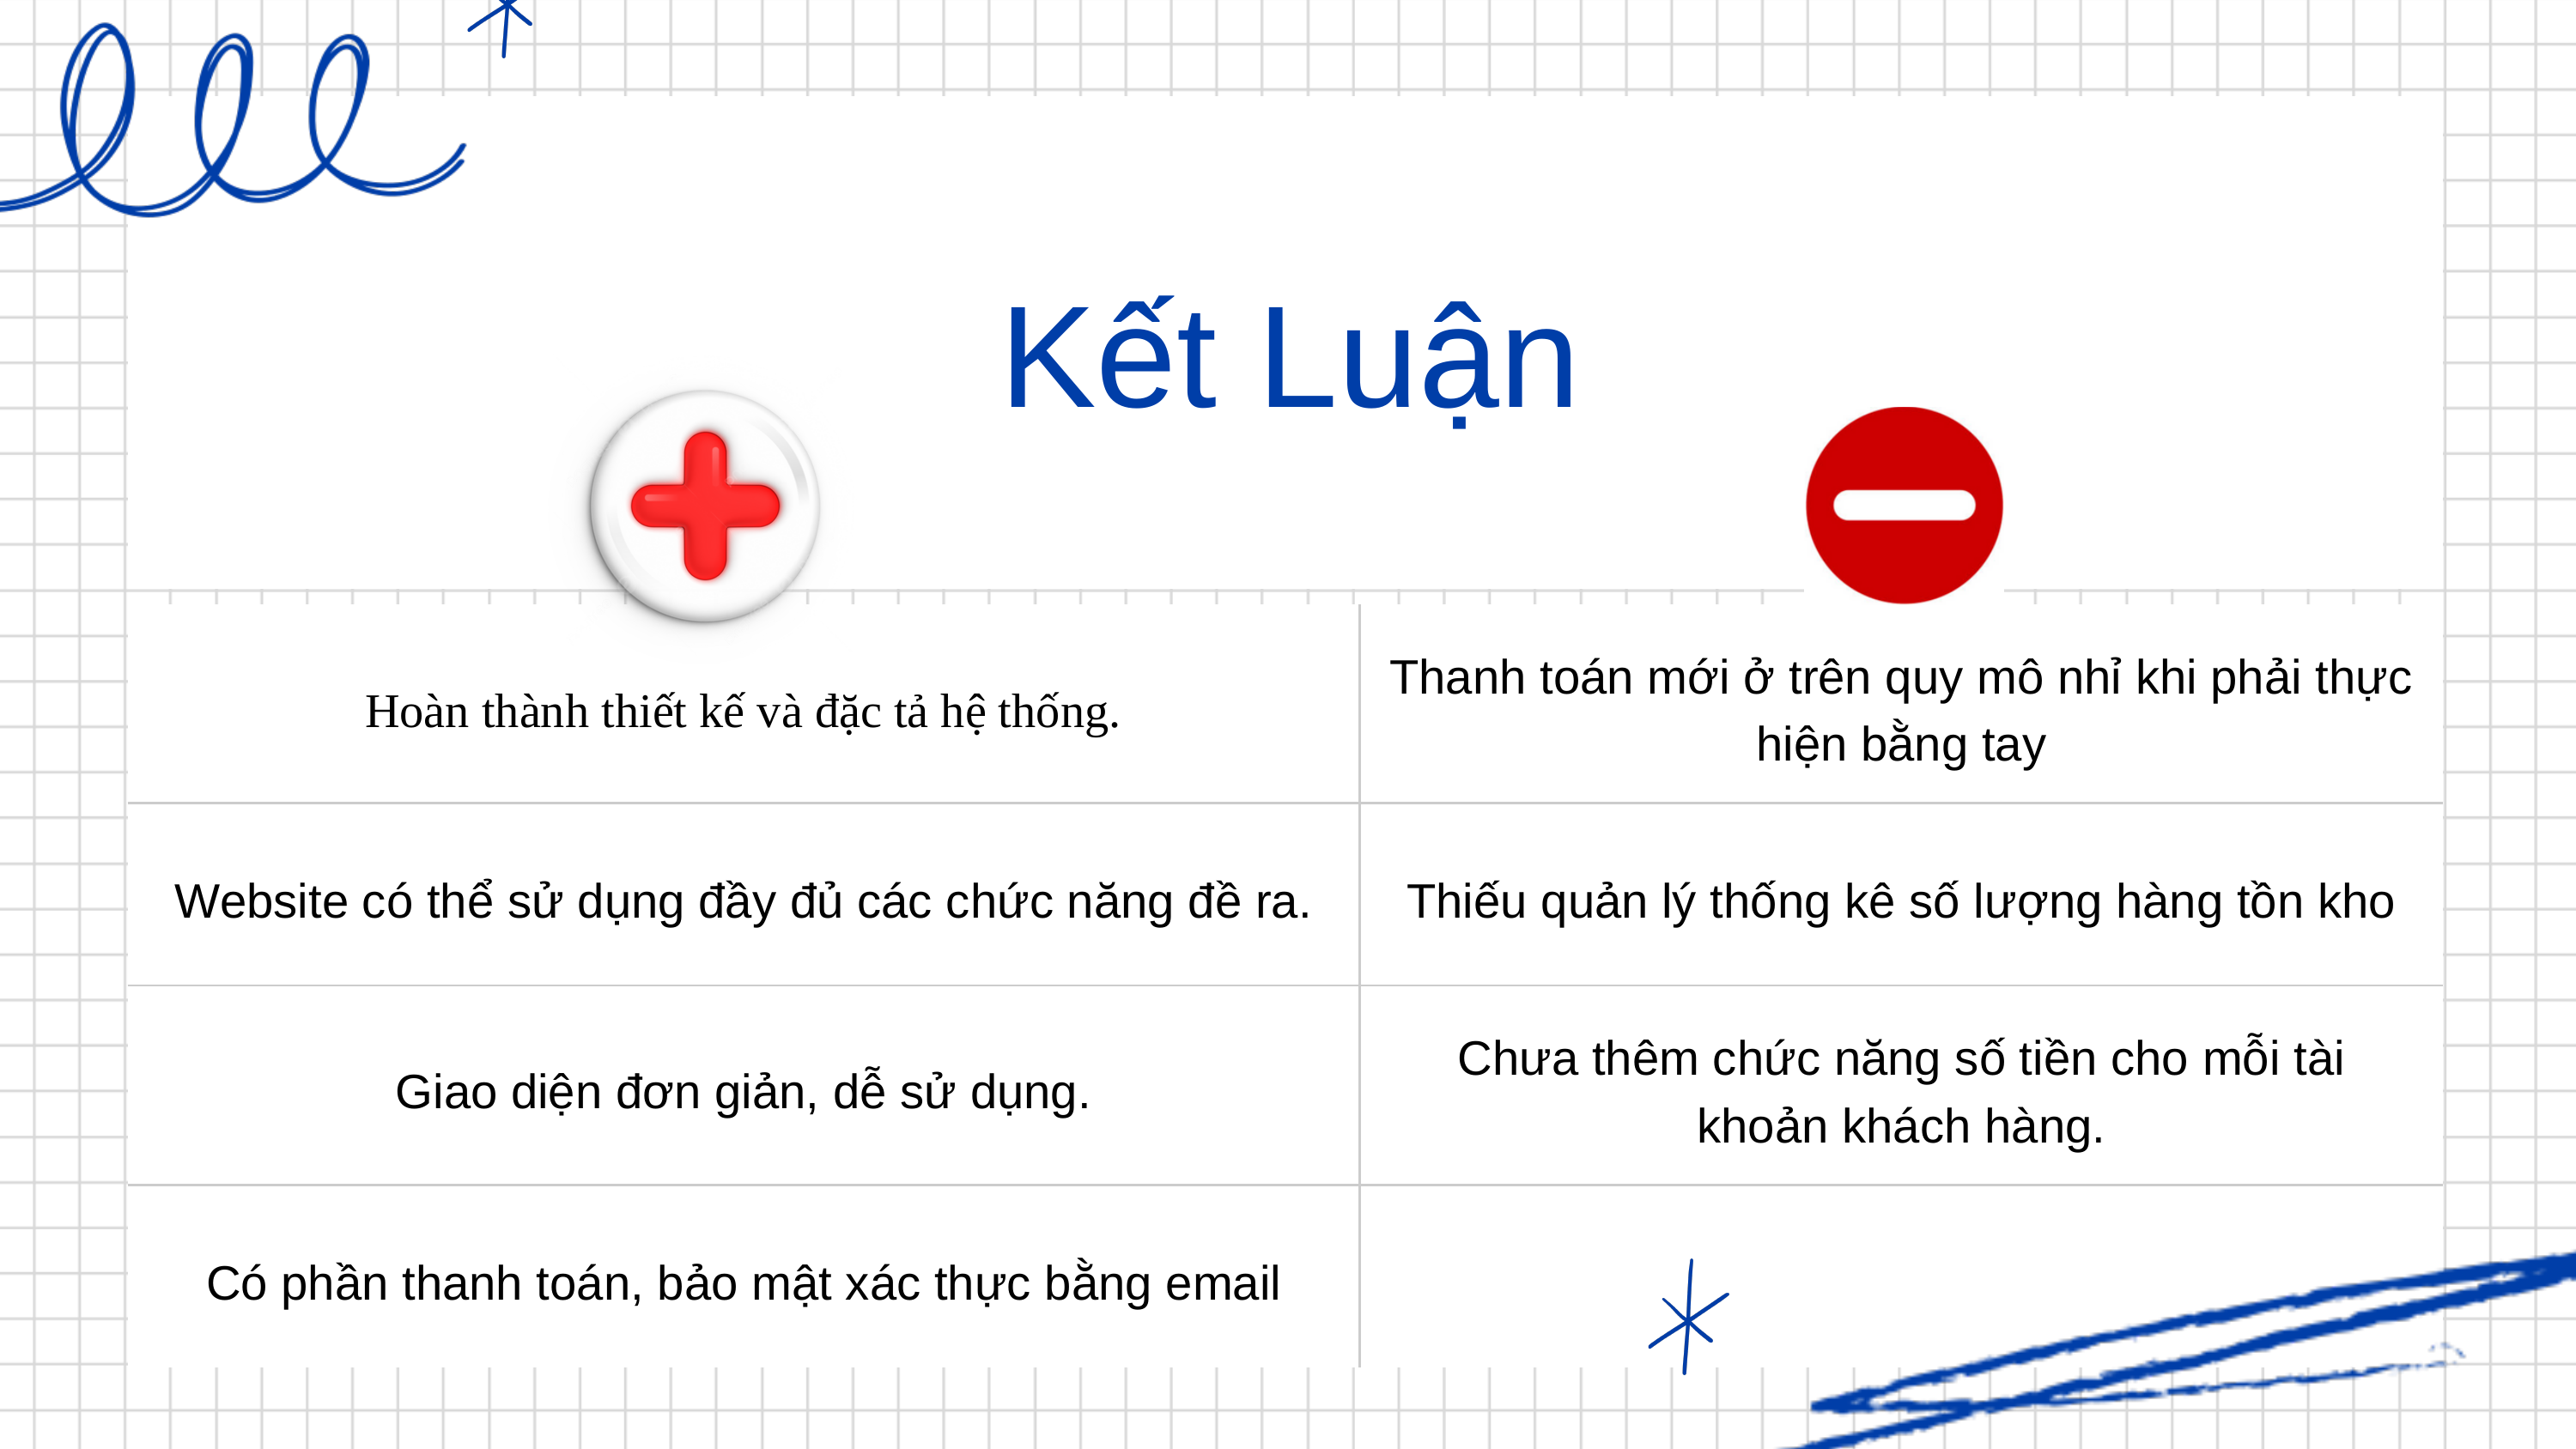

Kết Luận

| Hoàn thành thiết kế và đặc tả hệ thống. | Thanh toán mới ở trên quy mô nhỉ khi phải thực hiện bằng tay |
| --- | --- |
| Website có thể sử dụng đầy đủ các chức năng đề ra. | Thiếu quản lý thống kê số lượng hàng tồn kho |
| Giao diện đơn giản, dễ sử dụng. | Chưa thêm chức năng số tiền cho mỗi tài khoản khách hàng. |
| Có phần thanh toán, bảo mật xác thực bằng email |  |